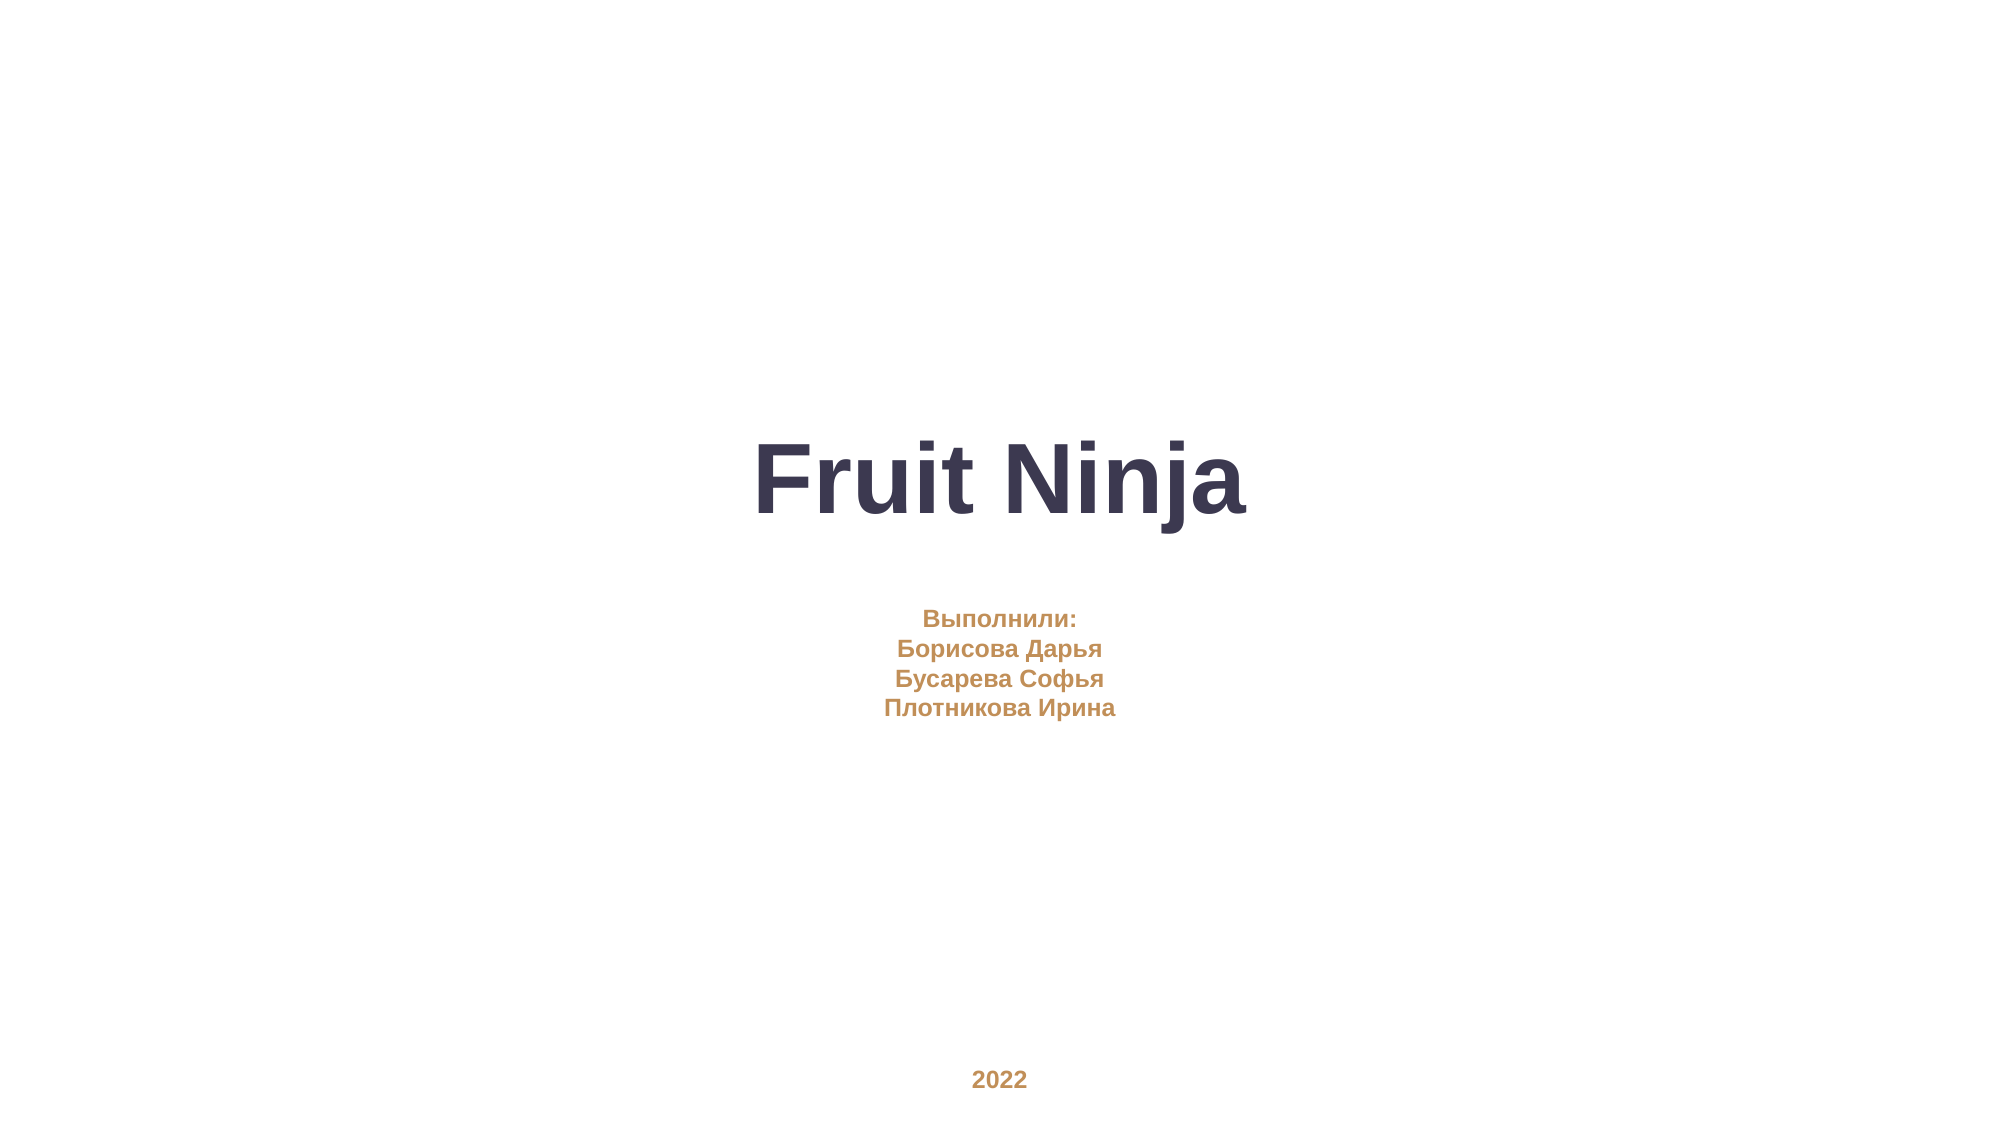

Fruit Ninja
Выполнили:
Борисова Дарья
Бусарева Софья
Плотникова Ирина
2022